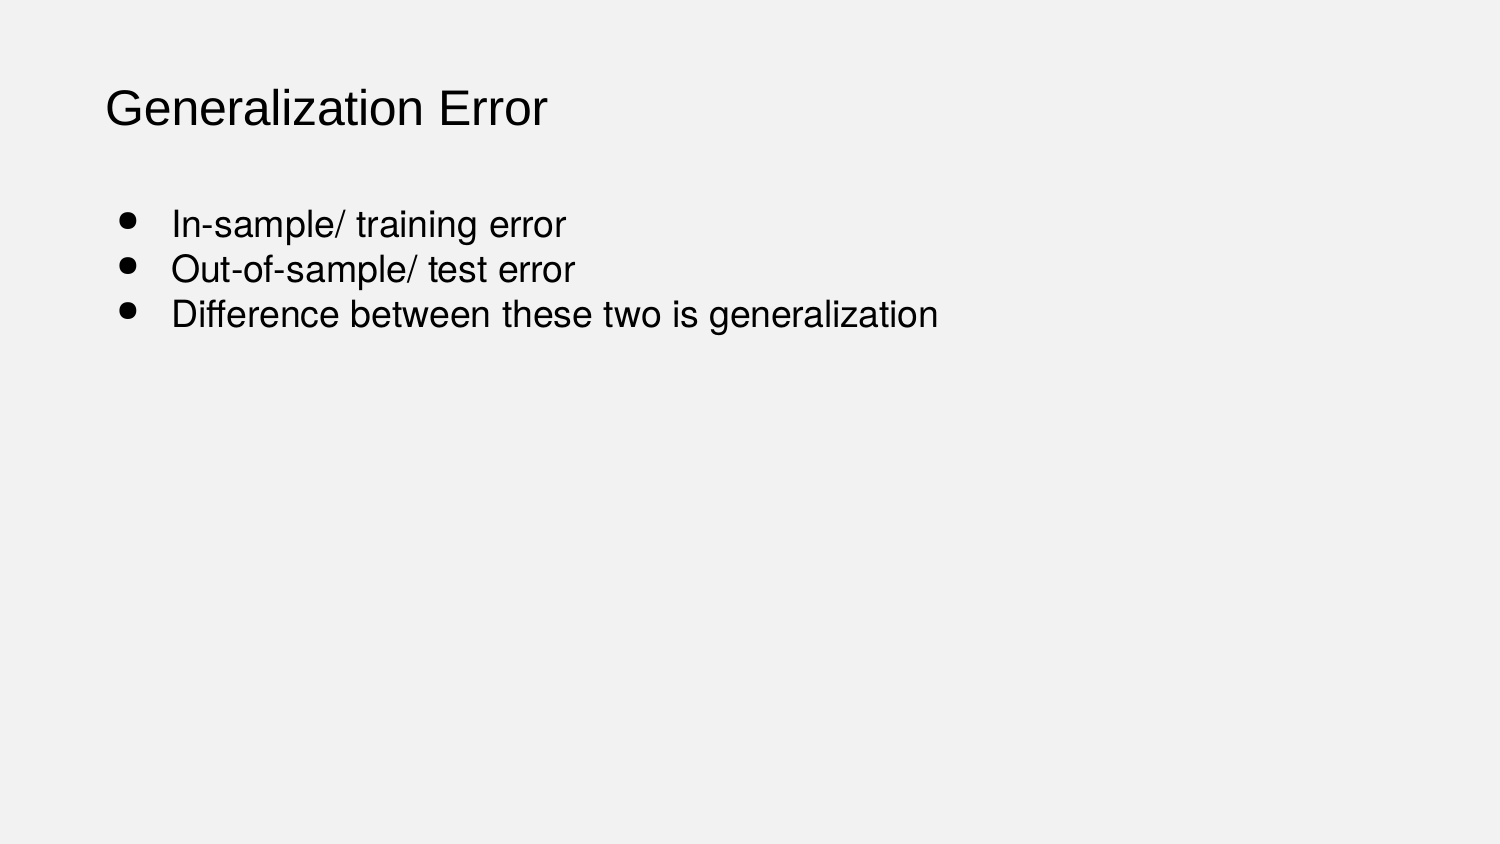

# Generalization Error
In-sample/ training error
Out-of-sample/ test error
Difference between these two is generalization